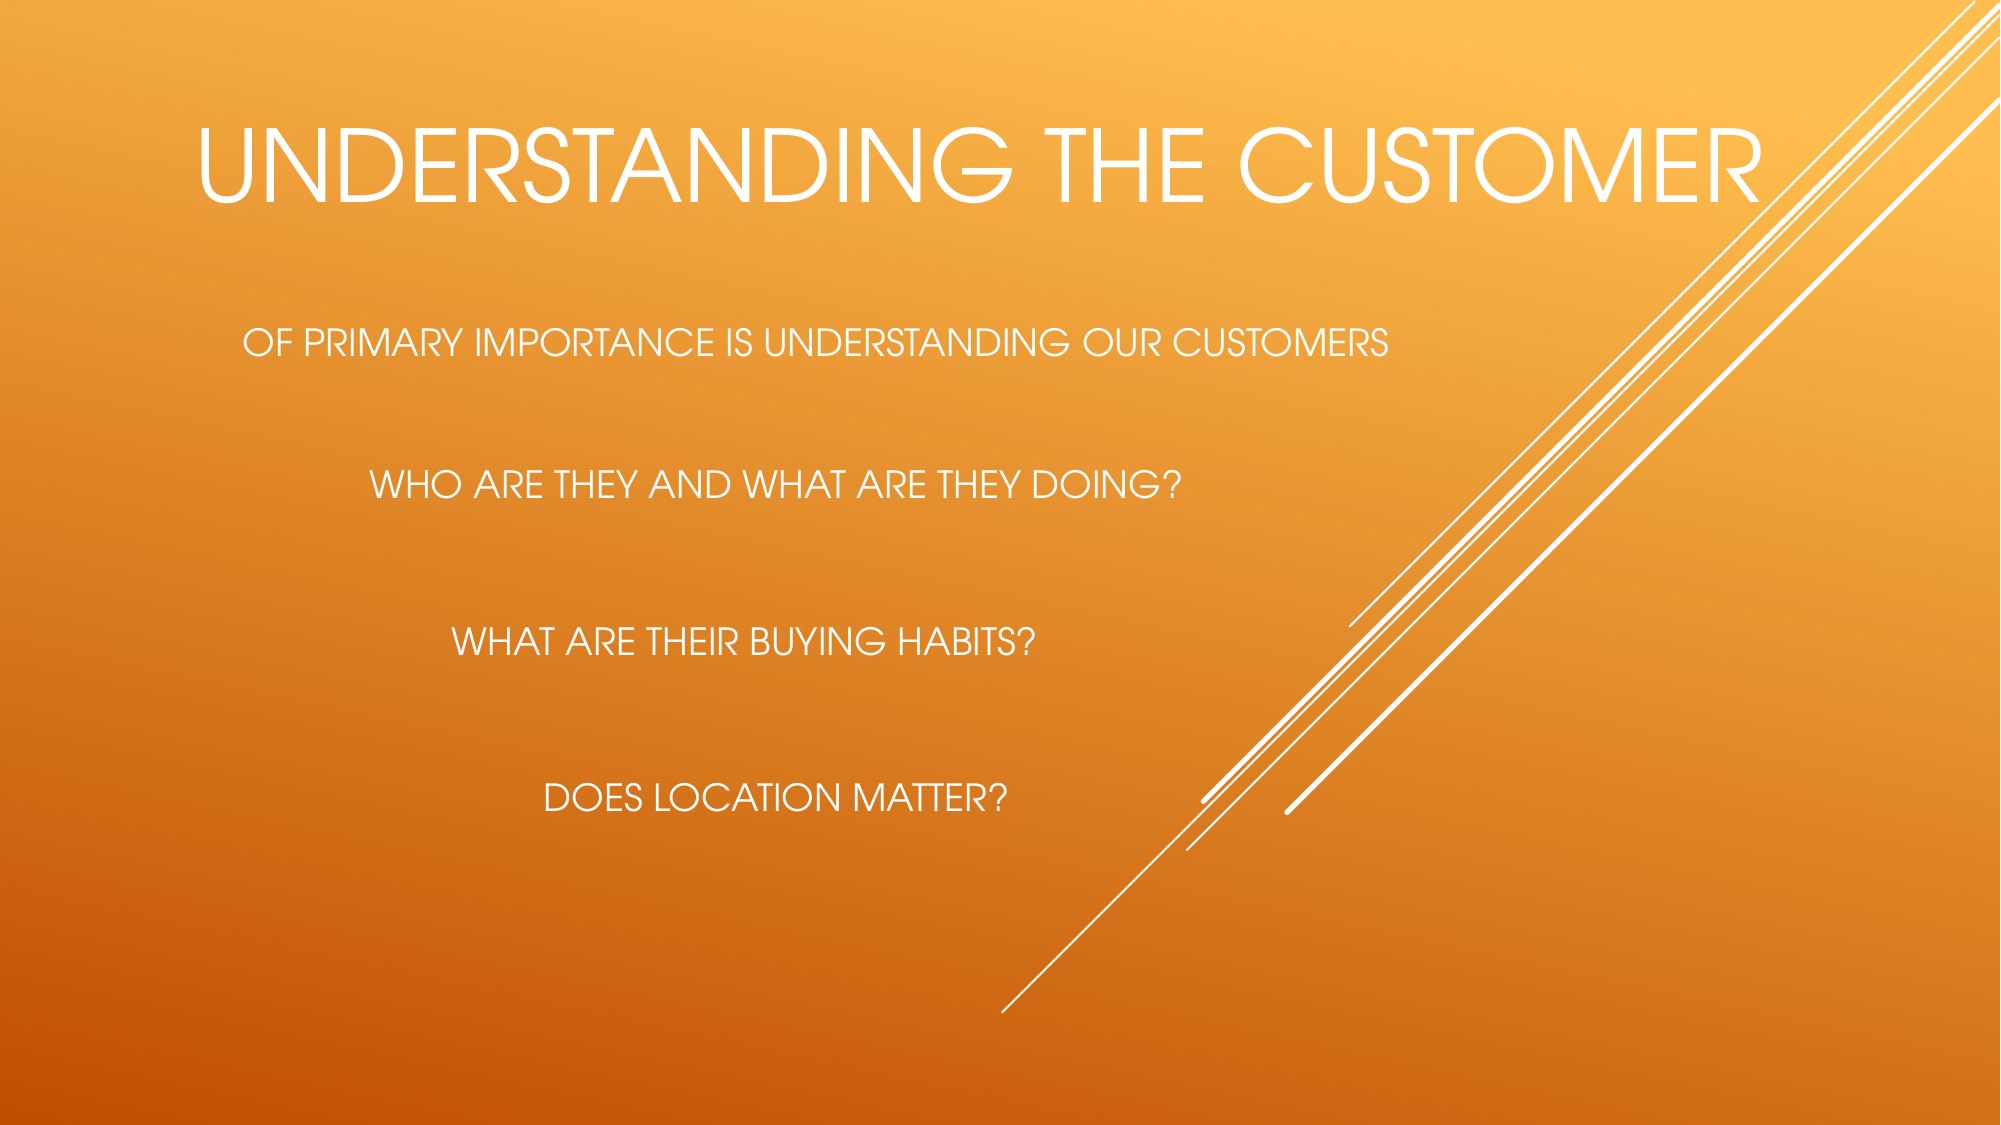

# Understanding the customer
OF PRIMARY IMPORTANCE IS UNDERSTANDING OUR CUSTOMERS
WHO ARE THEY AND WHAT ARE THEY DOING?
WHAT ARE THEIR BUYING HABITS?
DOES LOCATION MATTER?